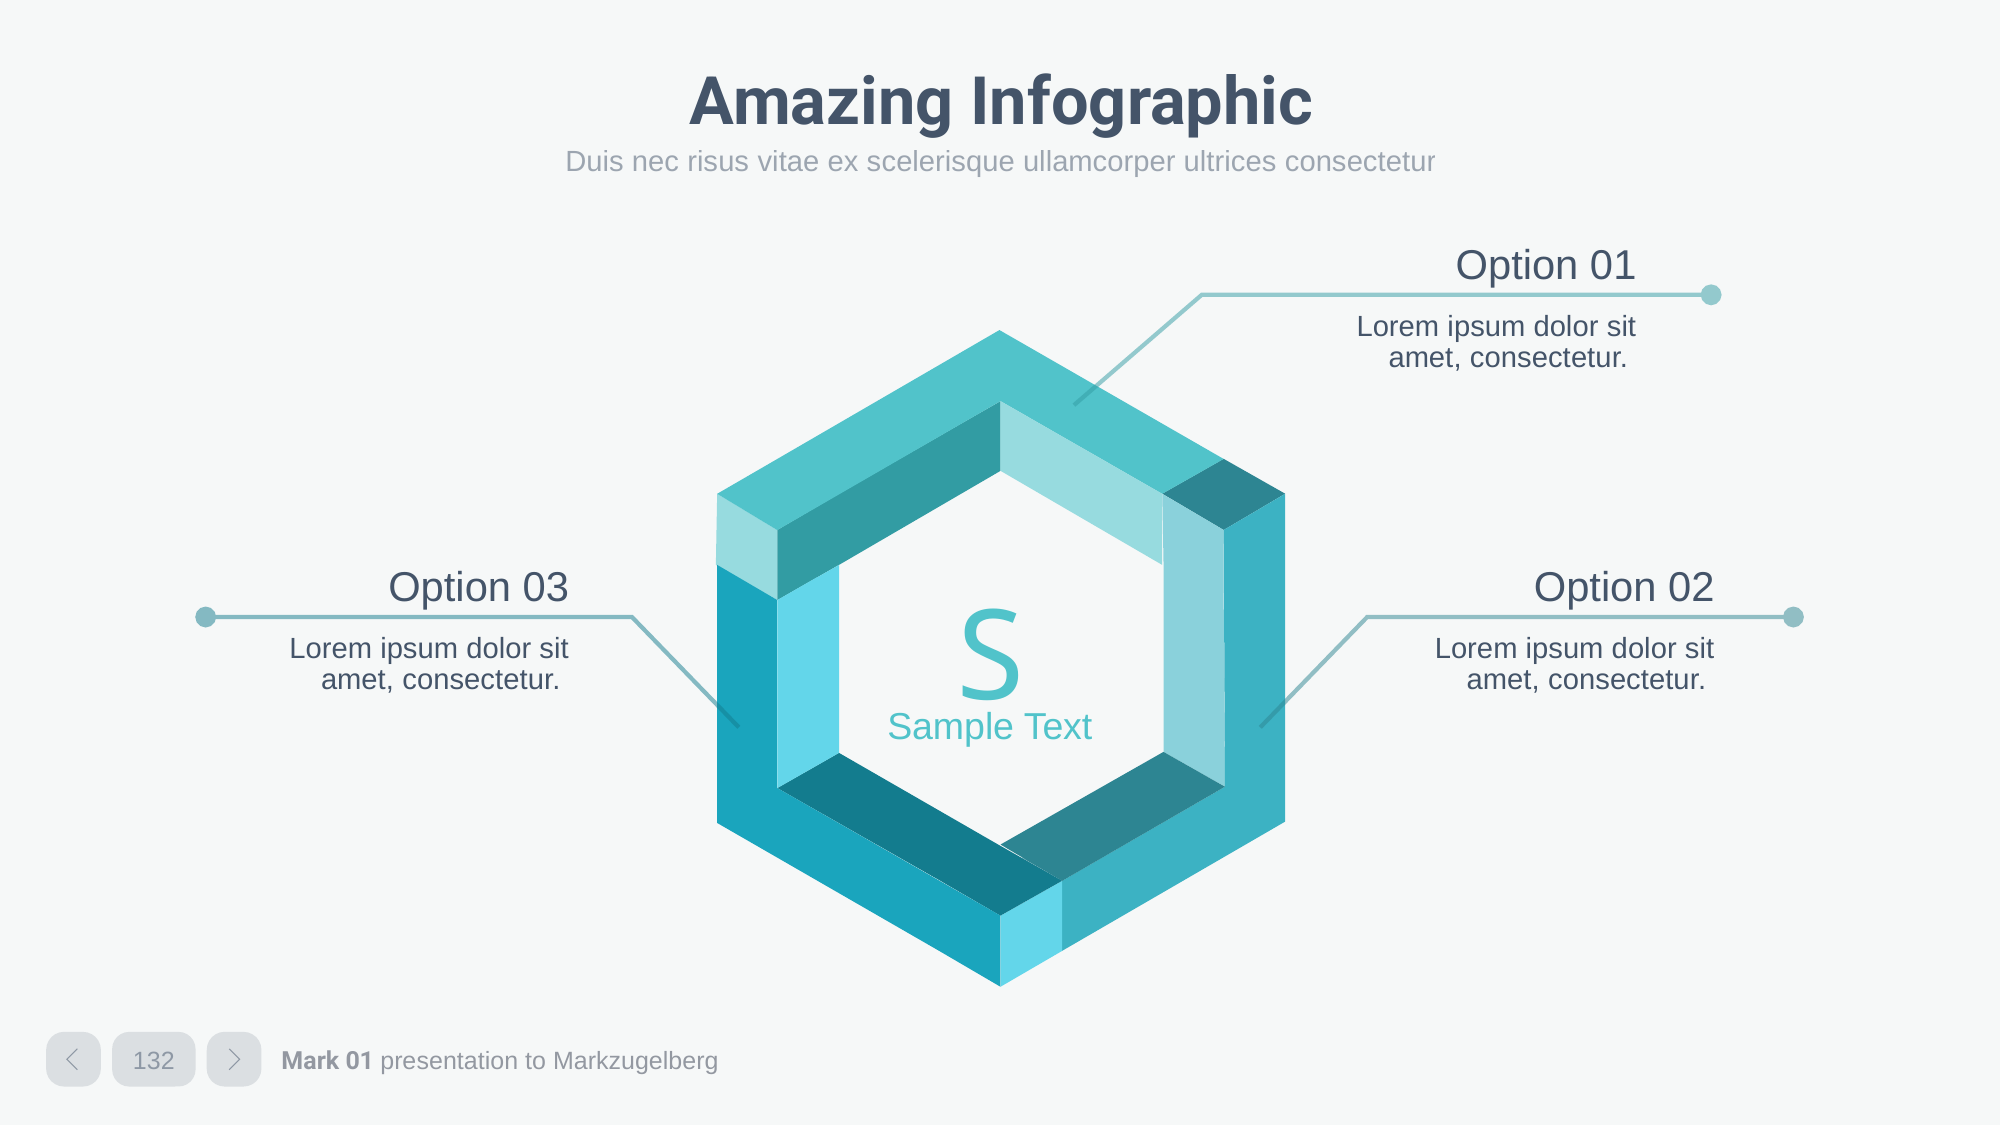

# Amazing Infographic
Duis nec risus vitae ex scelerisque ullamcorper ultrices consectetur
Option 01
Lorem ipsum dolor sit amet, consectetur.

S
Option 03
Lorem ipsum dolor sit amet, consectetur.
Option 02
Lorem ipsum dolor sit amet, consectetur.

Sample Text